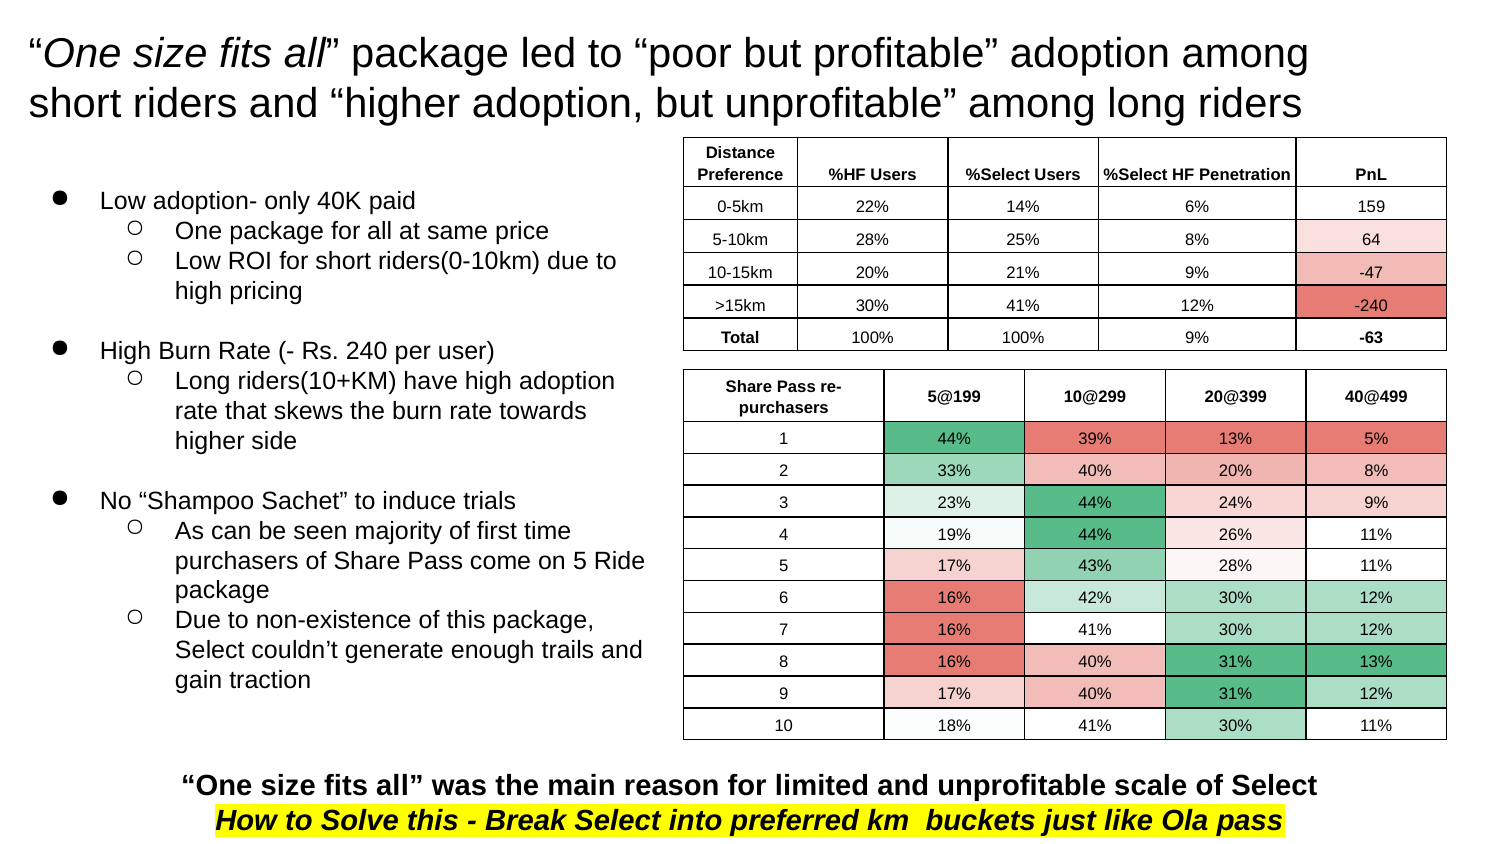

# “One size fits all” package led to “poor but profitable” adoption among short riders and “higher adoption, but unprofitable” among long riders
| Distance Preference | %HF Users | %Select Users | %Select HF Penetration | PnL |
| --- | --- | --- | --- | --- |
| 0-5km | 22% | 14% | 6% | 159 |
| 5-10km | 28% | 25% | 8% | 64 |
| 10-15km | 20% | 21% | 9% | -47 |
| >15km | 30% | 41% | 12% | -240 |
| Total | 100% | 100% | 9% | -63 |
Low adoption- only 40K paid
One package for all at same price
Low ROI for short riders(0-10km) due to high pricing

High Burn Rate (- Rs. 240 per user)
Long riders(10+KM) have high adoption rate that skews the burn rate towards higher side

No “Shampoo Sachet” to induce trials
As can be seen majority of first time purchasers of Share Pass come on 5 Ride package
Due to non-existence of this package, Select couldn’t generate enough trails and gain traction

| Share Pass re-purchasers | 5@199 | 10@299 | 20@399 | 40@499 |
| --- | --- | --- | --- | --- |
| 1 | 44% | 39% | 13% | 5% |
| 2 | 33% | 40% | 20% | 8% |
| 3 | 23% | 44% | 24% | 9% |
| 4 | 19% | 44% | 26% | 11% |
| 5 | 17% | 43% | 28% | 11% |
| 6 | 16% | 42% | 30% | 12% |
| 7 | 16% | 41% | 30% | 12% |
| 8 | 16% | 40% | 31% | 13% |
| 9 | 17% | 40% | 31% | 12% |
| 10 | 18% | 41% | 30% | 11% |
“One size fits all” was the main reason for limited and unprofitable scale of Select
How to Solve this - Break Select into preferred km  buckets just like Ola pass